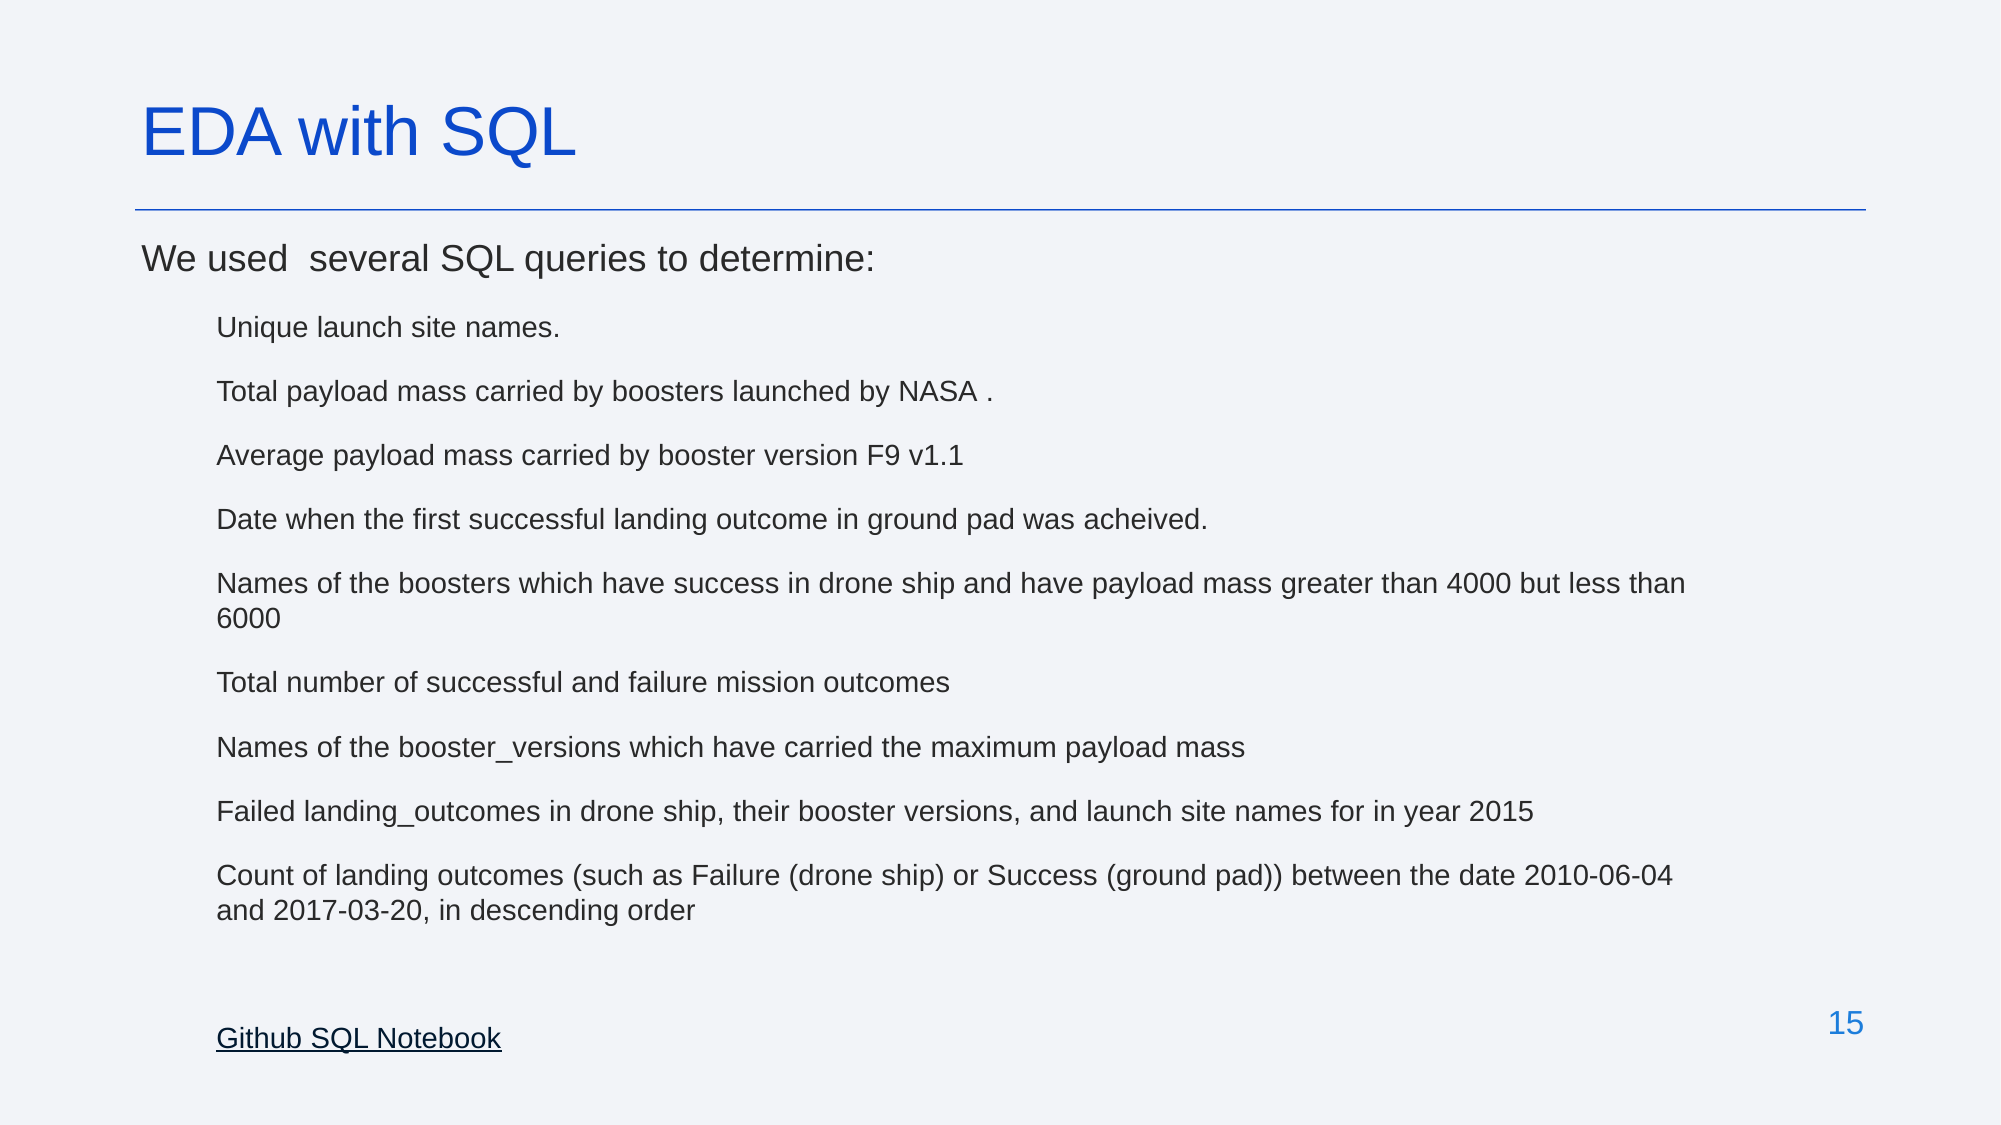

EDA with SQL
We used  several SQL queries to determine:
Unique launch site names.
Total payload mass carried by boosters launched by NASA .
Average payload mass carried by booster version F9 v1.1
Date when the first successful landing outcome in ground pad was acheived.
Names of the boosters which have success in drone ship and have payload mass greater than 4000 but less than 6000
Total number of successful and failure mission outcomes
Names of the booster_versions which have carried the maximum payload mass
Failed landing_outcomes in drone ship, their booster versions, and launch site names for in year 2015
Count of landing outcomes (such as Failure (drone ship) or Success (ground pad)) between the date 2010-06-04 and 2017-03-20, in descending order

Github SQL Notebook

Add the GitHub URL of your completed EDA with SQL notebook, as an external reference and peer-review purpose

15